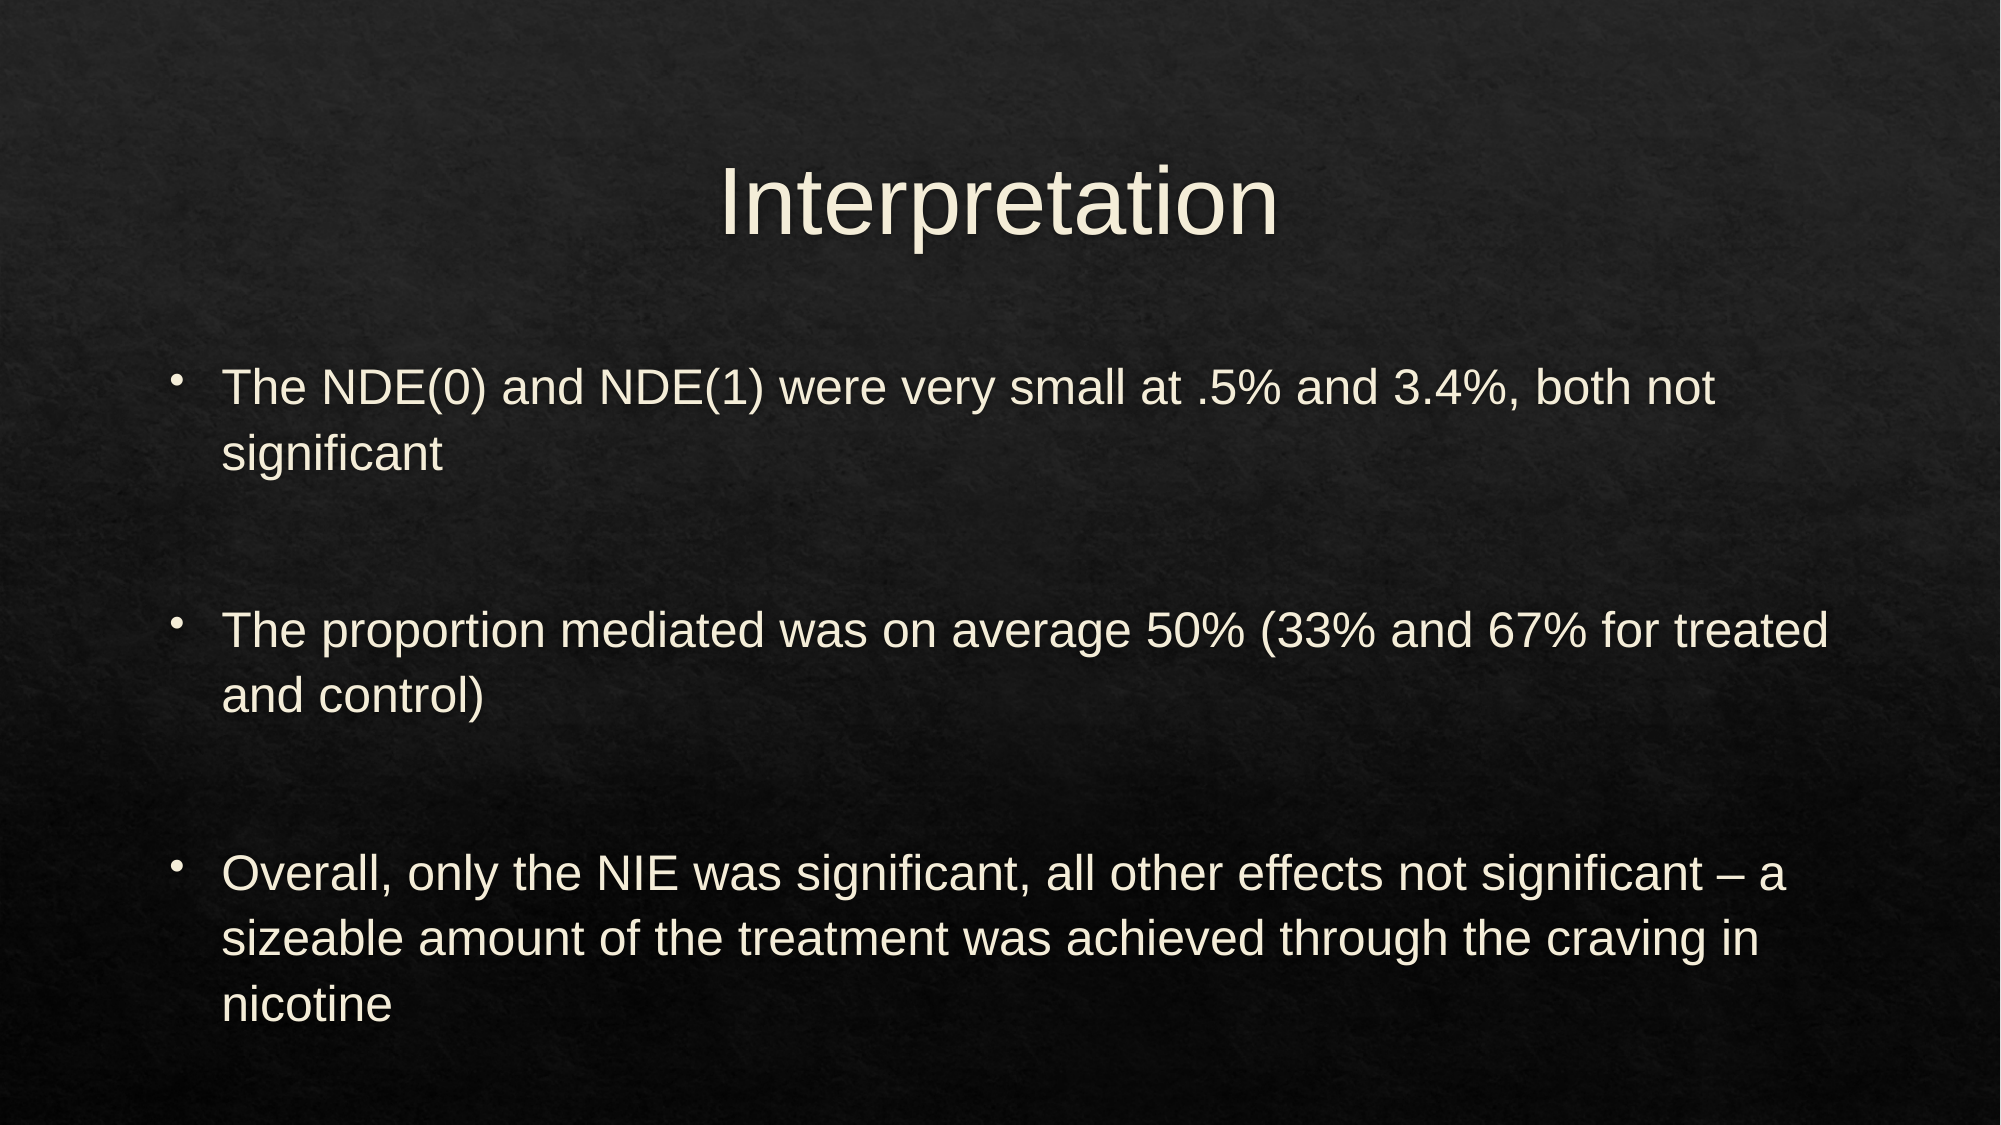

# Interpretation
The NDE(0) and NDE(1) were very small at .5% and 3.4%, both not significant

The proportion mediated was on average 50% (33% and 67% for treated and control)

Overall, only the NIE was significant, all other effects not significant – a sizeable amount of the treatment was achieved through the craving in nicotine